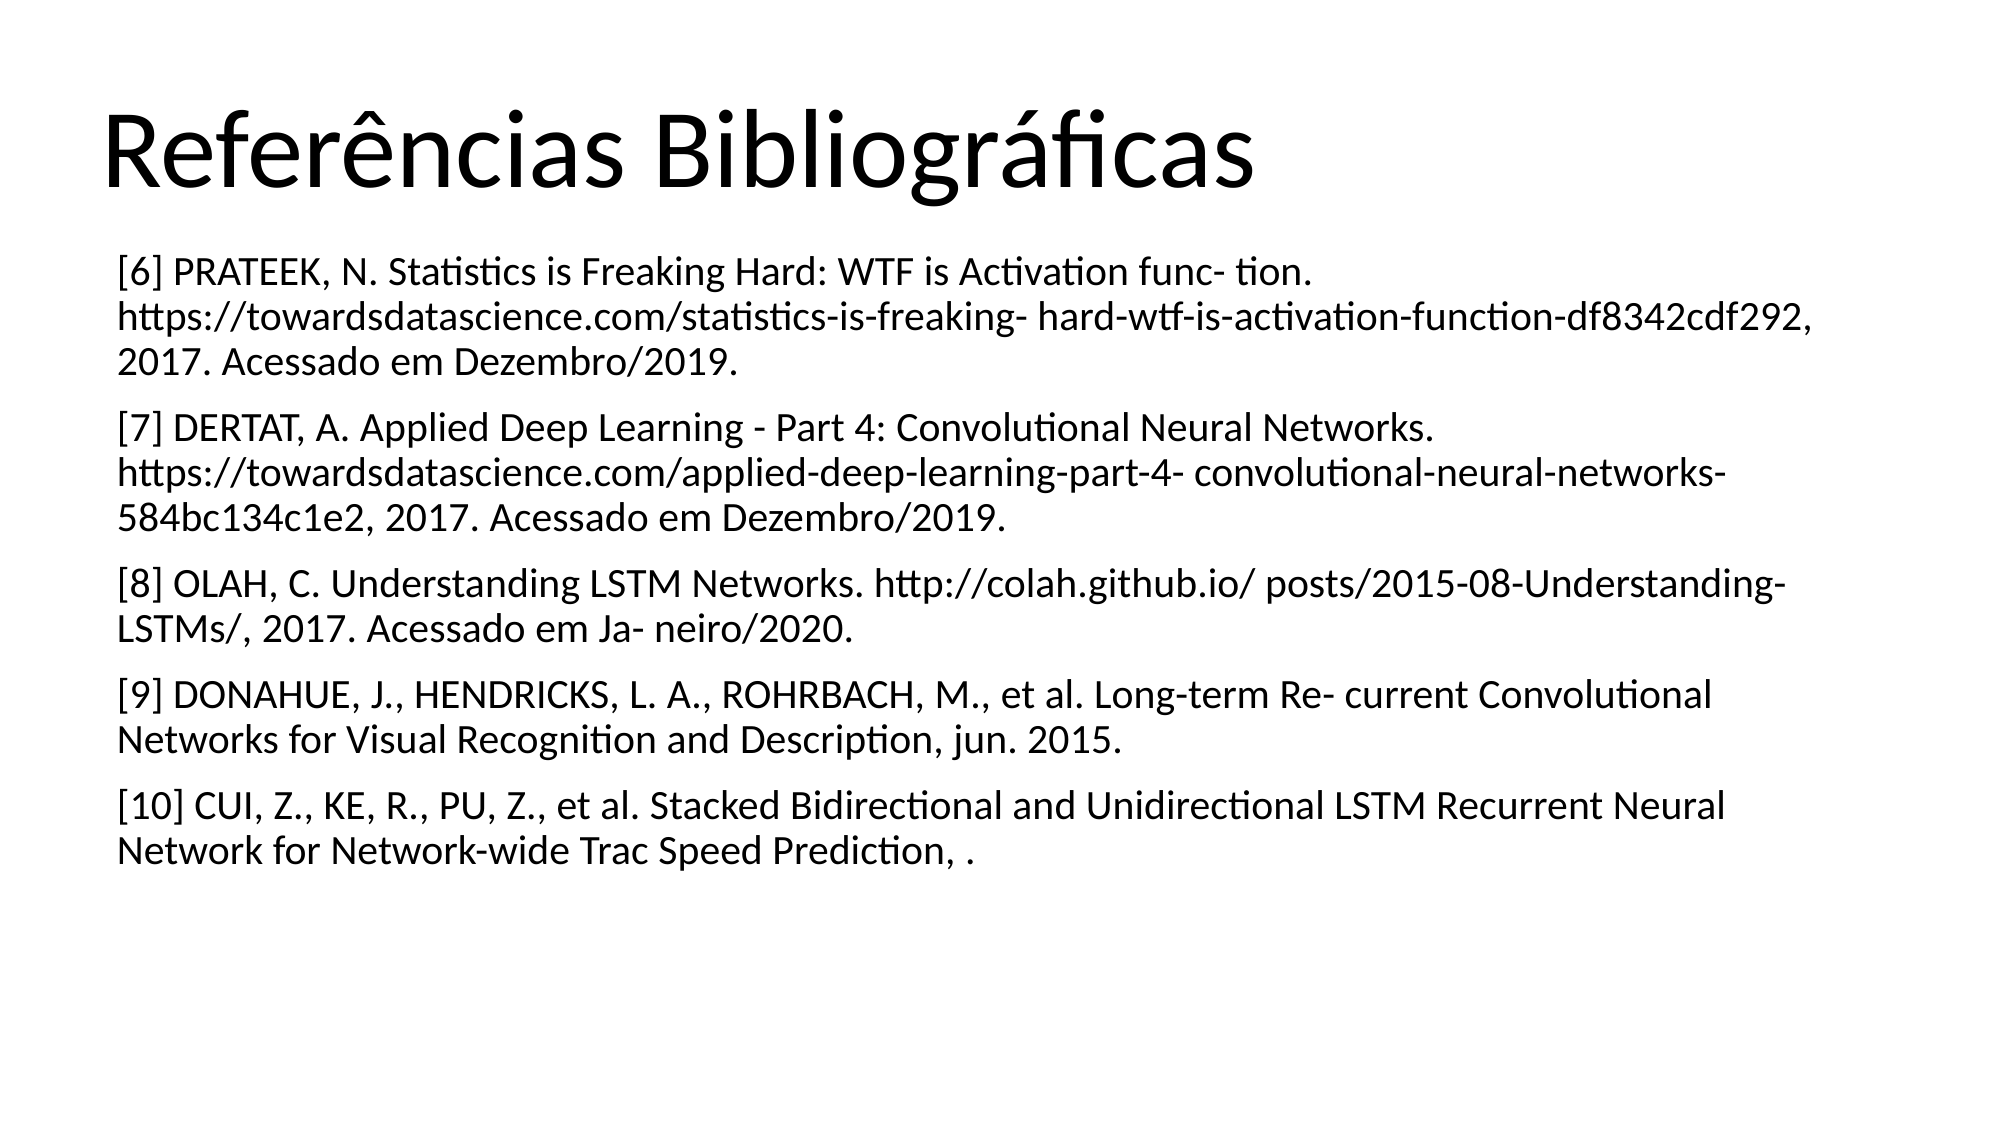

# Referências Bibliográficas
[6] PRATEEK, N. Statistics is Freaking Hard: WTF is Activation func- tion. https://towardsdatascience.com/statistics-is-freaking- hard-wtf-is-activation-function-df8342cdf292, 2017. Acessado em Dezembro/2019.
[7] DERTAT, A. Applied Deep Learning - Part 4: Convolutional Neural Networks. https://towardsdatascience.com/applied-deep-learning-part-4- convolutional-neural-networks-584bc134c1e2, 2017. Acessado em Dezembro/2019.
[8] OLAH, C. Understanding LSTM Networks. http://colah.github.io/ posts/2015-08-Understanding-LSTMs/, 2017. Acessado em Ja- neiro/2020.
[9] DONAHUE, J., HENDRICKS, L. A., ROHRBACH, M., et al. Long-term Re- current Convolutional Networks for Visual Recognition and Description, jun. 2015.
[10] CUI, Z., KE, R., PU, Z., et al. Stacked Bidirectional and Unidirectional LSTM Recurrent Neural Network for Network-wide Trac Speed Prediction, .